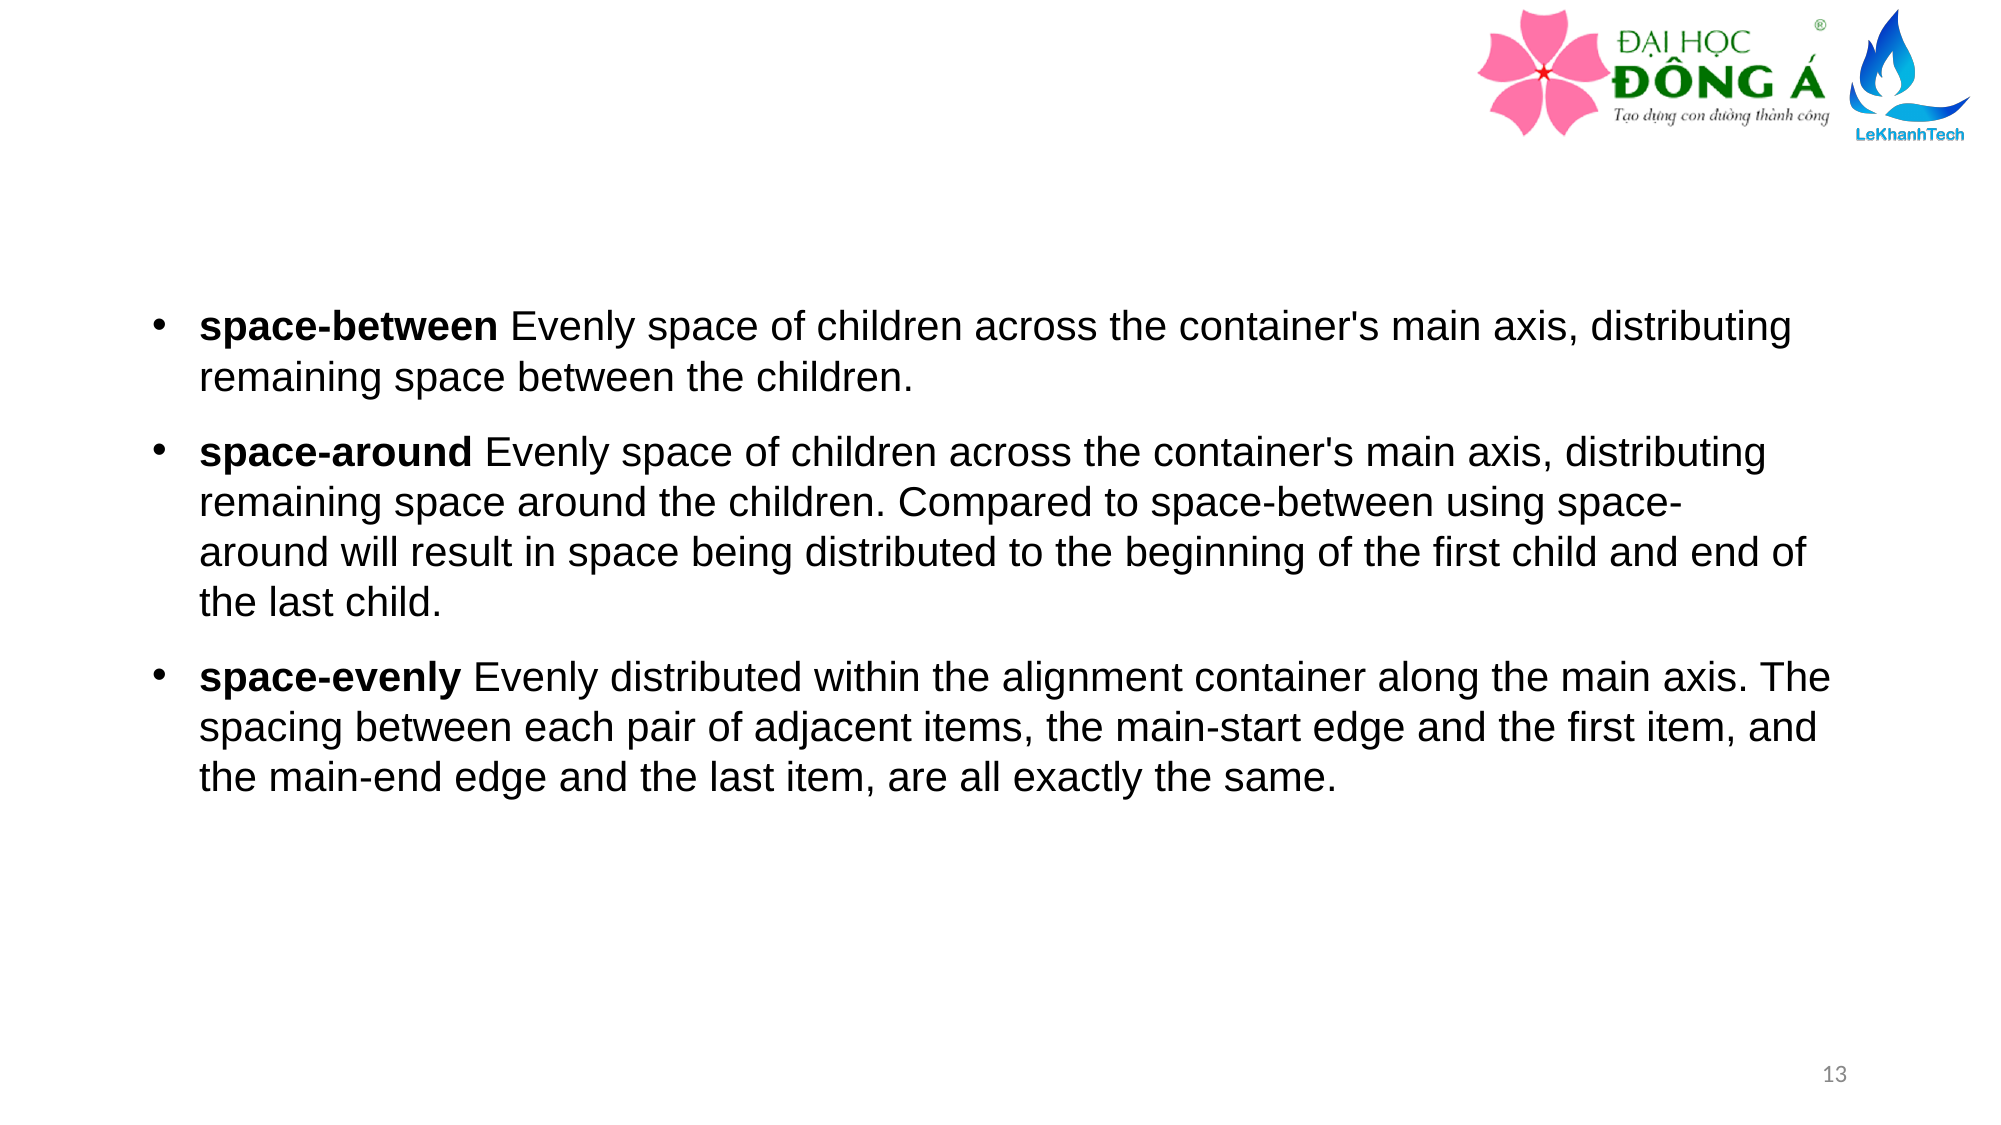

space-between Evenly space of children across the container's main axis, distributing remaining space between the children.
space-around Evenly space of children across the container's main axis, distributing remaining space around the children. Compared to space-between using space-around will result in space being distributed to the beginning of the first child and end of the last child.
space-evenly Evenly distributed within the alignment container along the main axis. The spacing between each pair of adjacent items, the main-start edge and the first item, and the main-end edge and the last item, are all exactly the same.
13